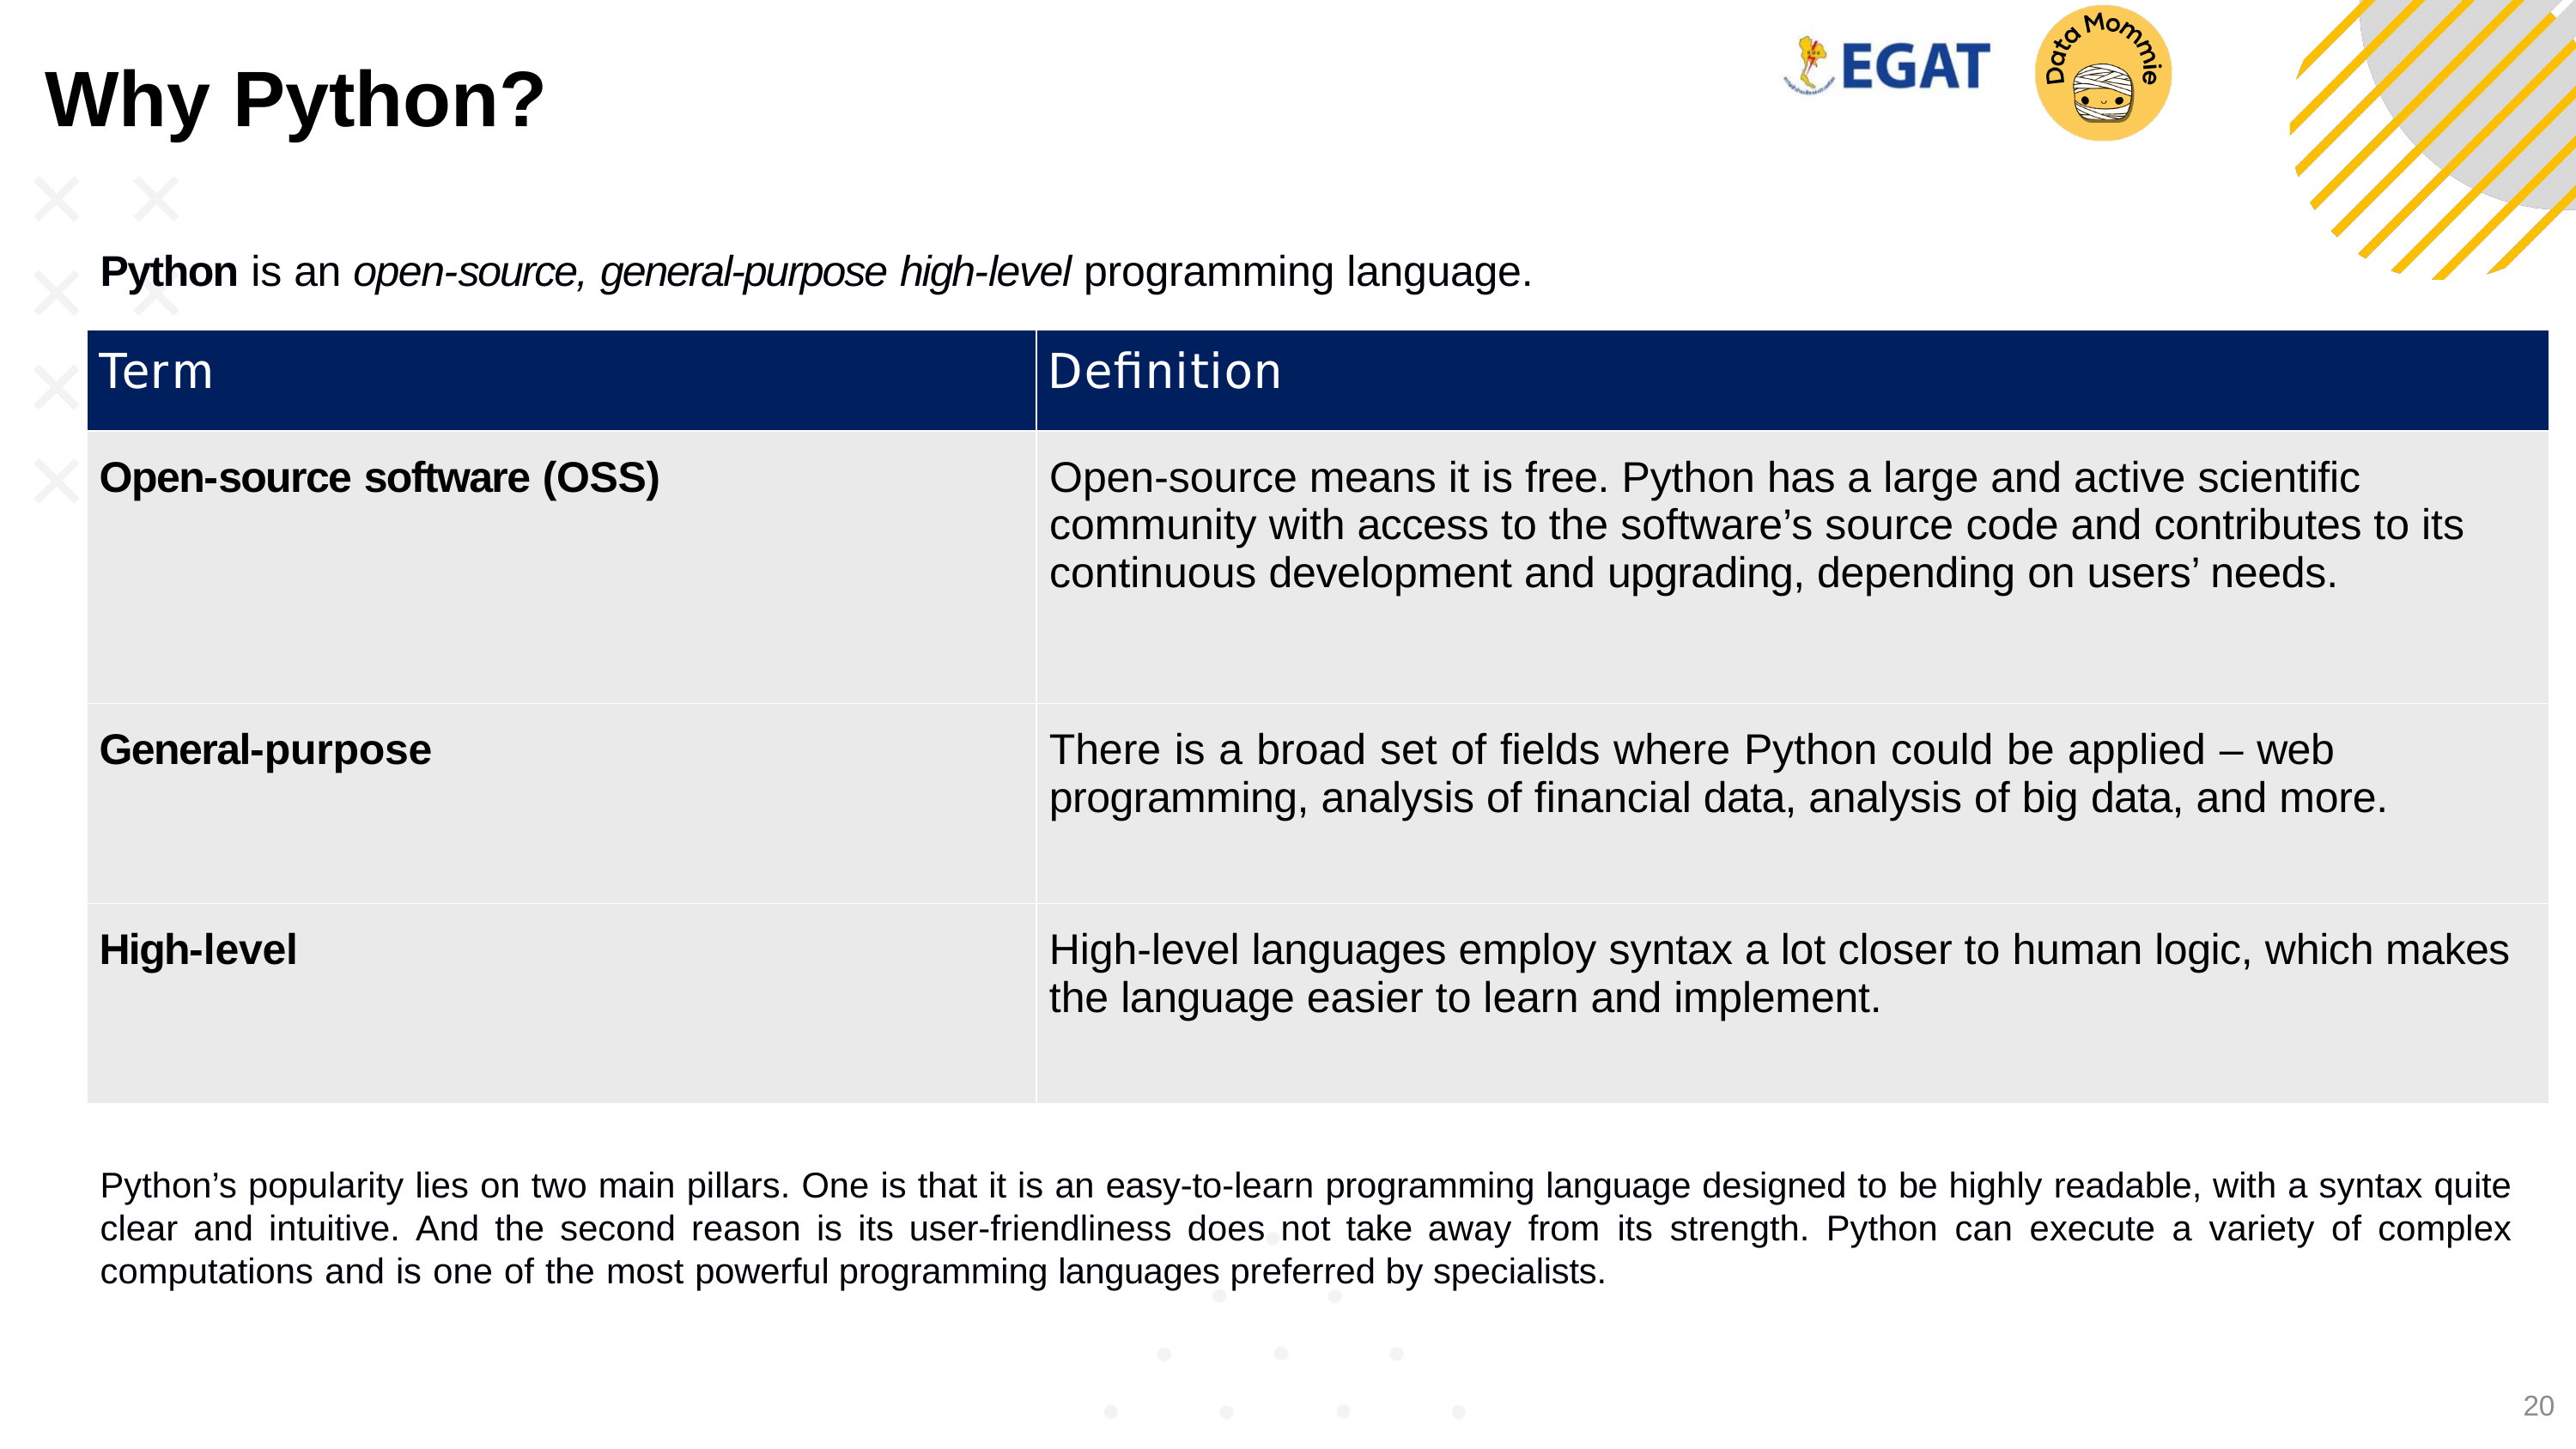

# Why Python?
Python is an open-source, general-purpose high-level programming language.
| Term | Definition |
| --- | --- |
| Open-source software (OSS) | Open-source means it is free. Python has a large and active scientific community with access to the software’s source code and contributes to its continuous development and upgrading, depending on users’ needs. |
| General-purpose | There is a broad set of fields where Python could be applied – web programming, analysis of financial data, analysis of big data, and more. |
| High-level | High-level languages employ syntax a lot closer to human logic, which makes the language easier to learn and implement. |
Python’s popularity lies on two main pillars. One is that it is an easy-to-learn programming language designed to be highly readable, with a syntax quite clear and intuitive. And the second reason is its user-friendliness does not take away from its strength. Python can execute a variety of complex computations and is one of the most powerful programming languages preferred by specialists.
20